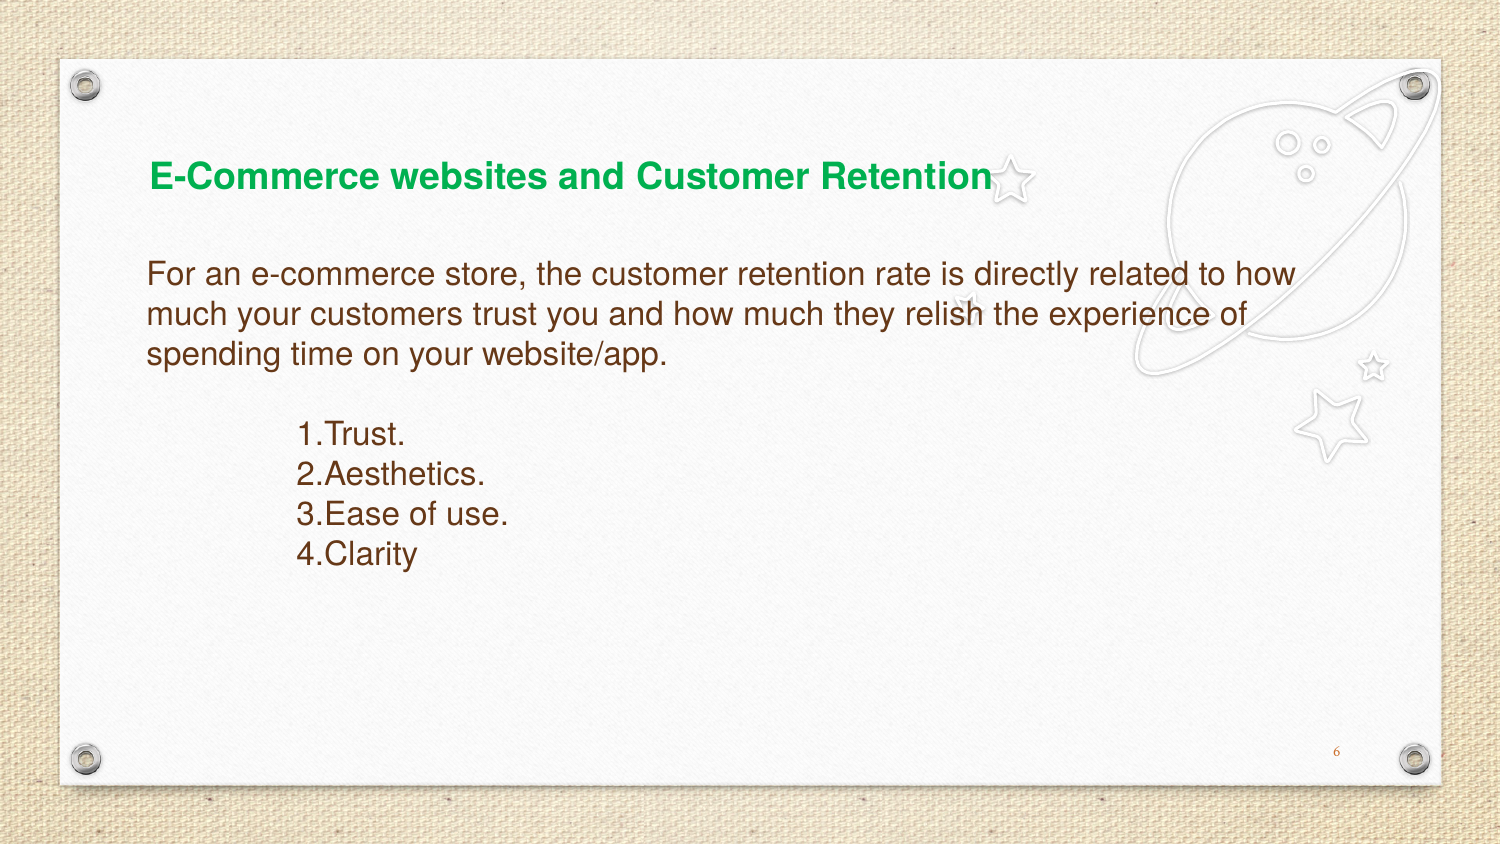

E-Commerce websites and Customer Retention

For an e-commerce store, the customer retention rate is directly related to how much your customers trust you and how much they relish the experience of spending time on your website/app.

	1.Trust.
	2.Aesthetics.
	3.Ease of use.
	4.Clarity

6